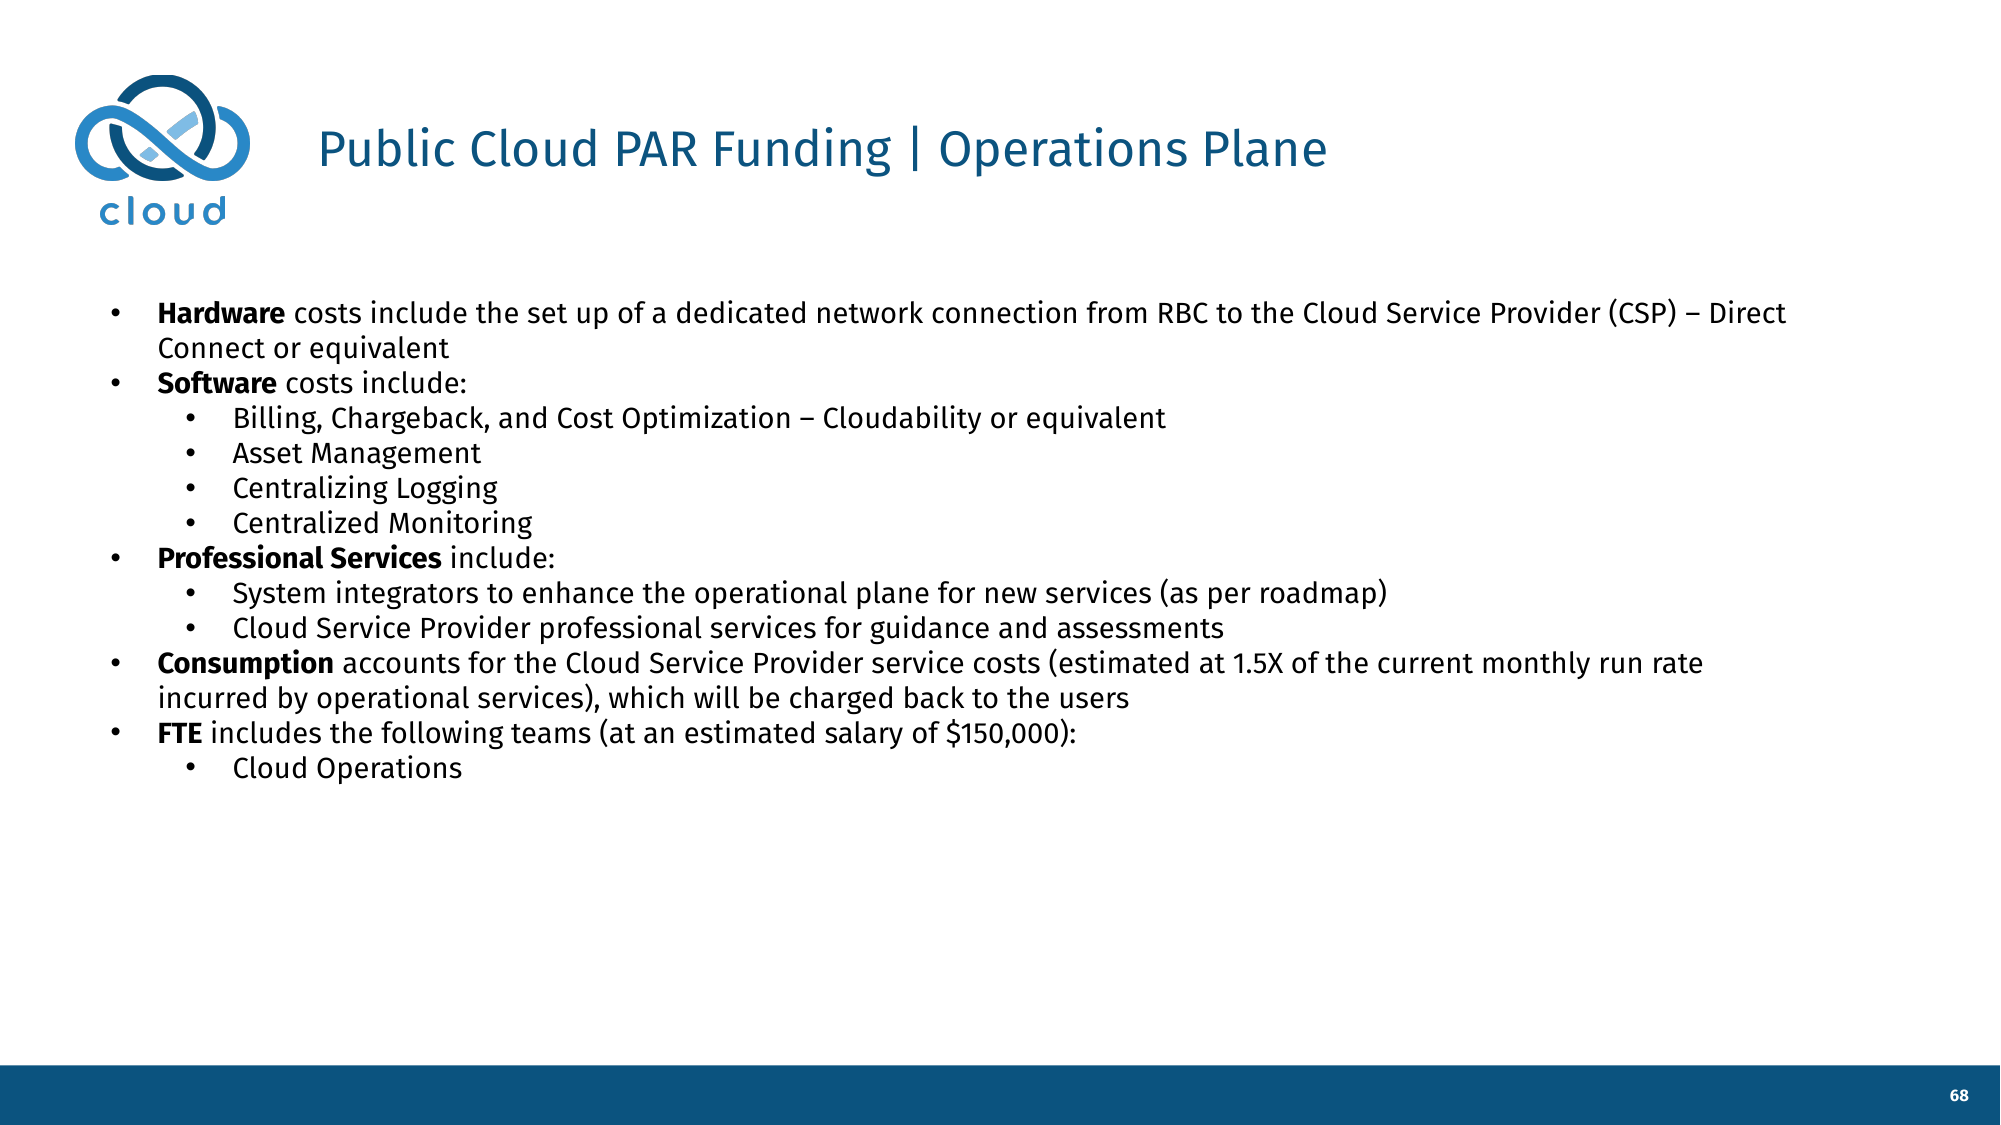

# Public Cloud PAR Funding | Operations Plane
Hardware costs include the set up of a dedicated network connection from RBC to the Cloud Service Provider (CSP) – Direct Connect or equivalent
Software costs include:
Billing, Chargeback, and Cost Optimization – Cloudability or equivalent
Asset Management
Centralizing Logging
Centralized Monitoring
Professional Services include:
System integrators to enhance the operational plane for new services (as per roadmap)
Cloud Service Provider professional services for guidance and assessments
Consumption accounts for the Cloud Service Provider service costs (estimated at 1.5X of the current monthly run rate incurred by operational services), which will be charged back to the users
FTE includes the following teams (at an estimated salary of $150,000):
Cloud Operations

68